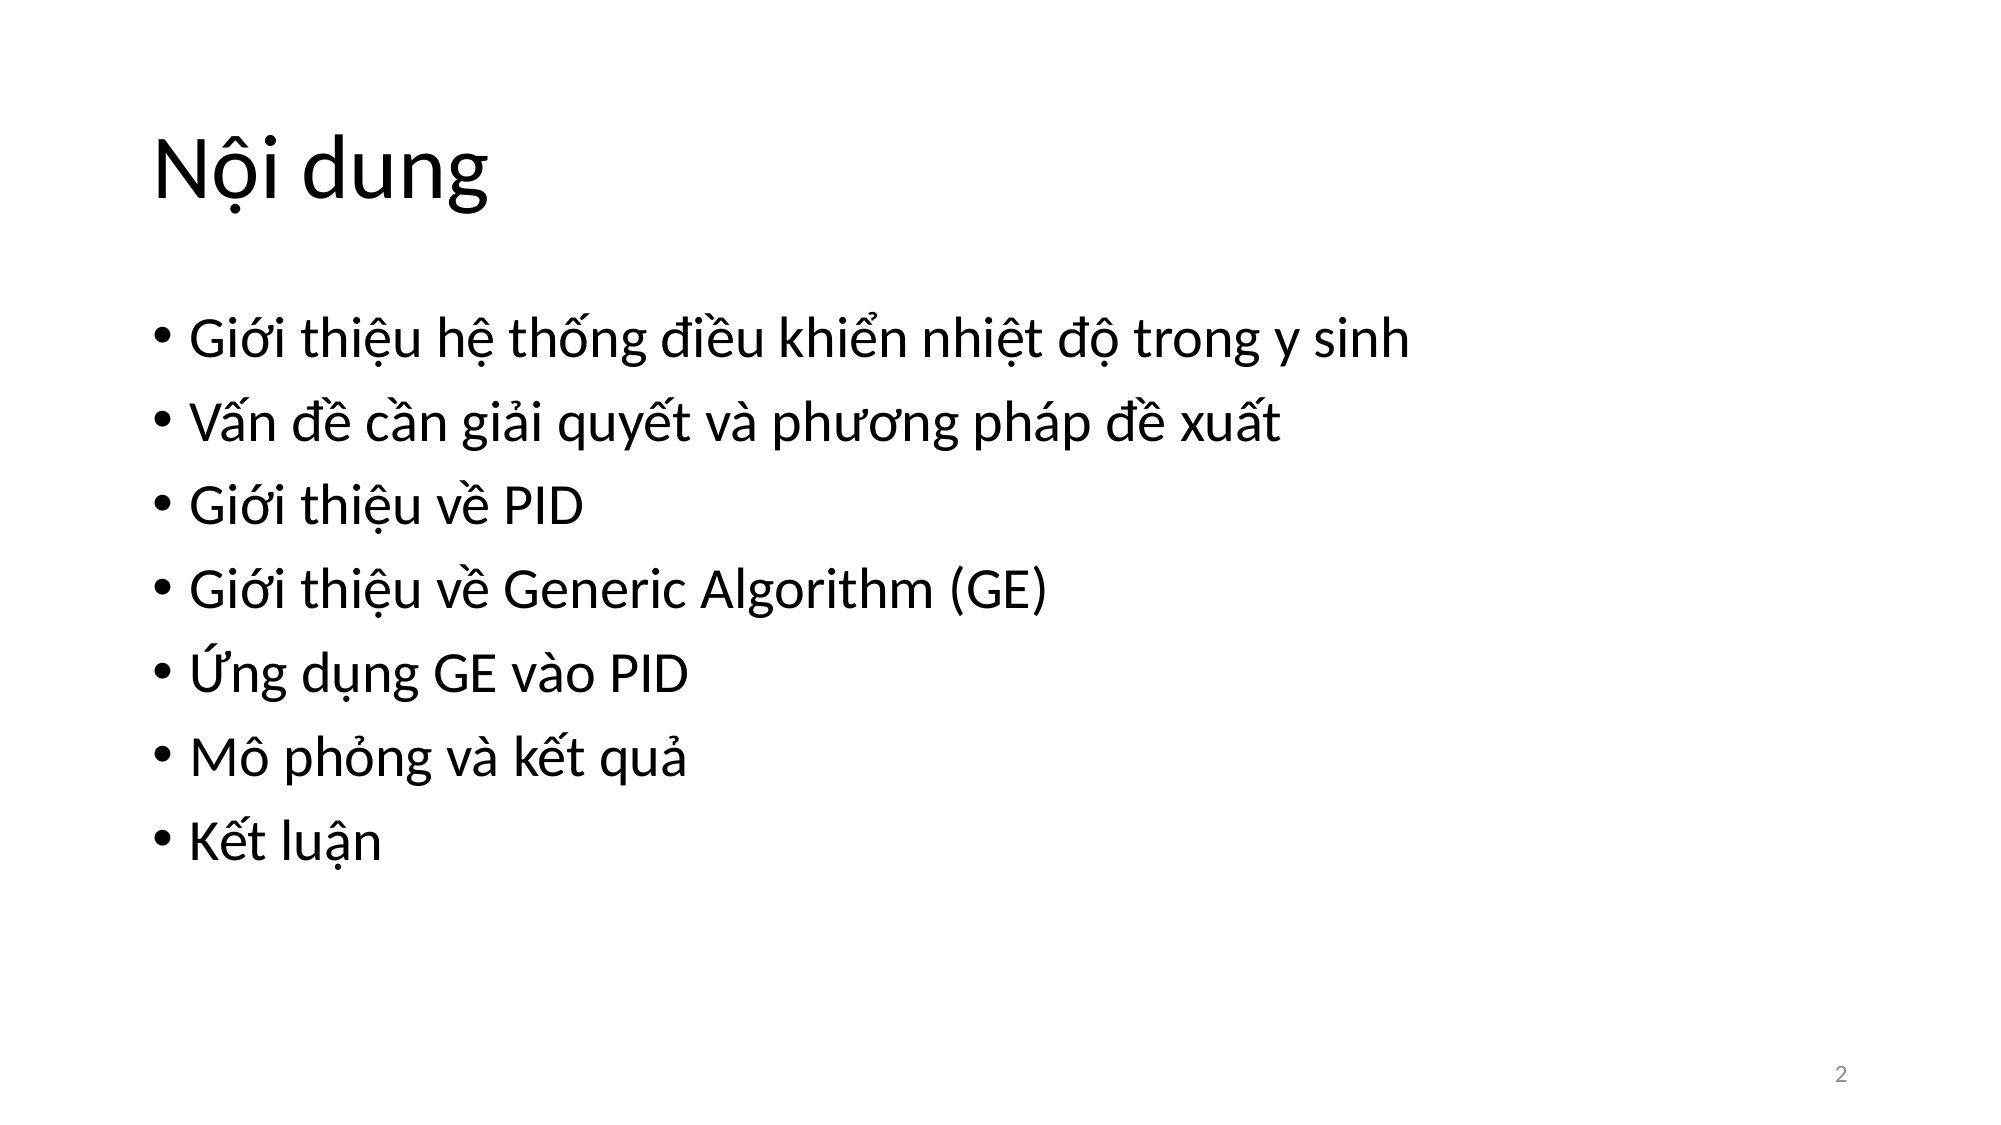

# Nội dung
Giới thiệu hệ thống điều khiển nhiệt độ trong y sinh
Vấn đề cần giải quyết và phương pháp đề xuất
Giới thiệu về PID
Giới thiệu về Generic Algorithm (GE)
Ứng dụng GE vào PID
Mô phỏng và kết quả
Kết luận
2